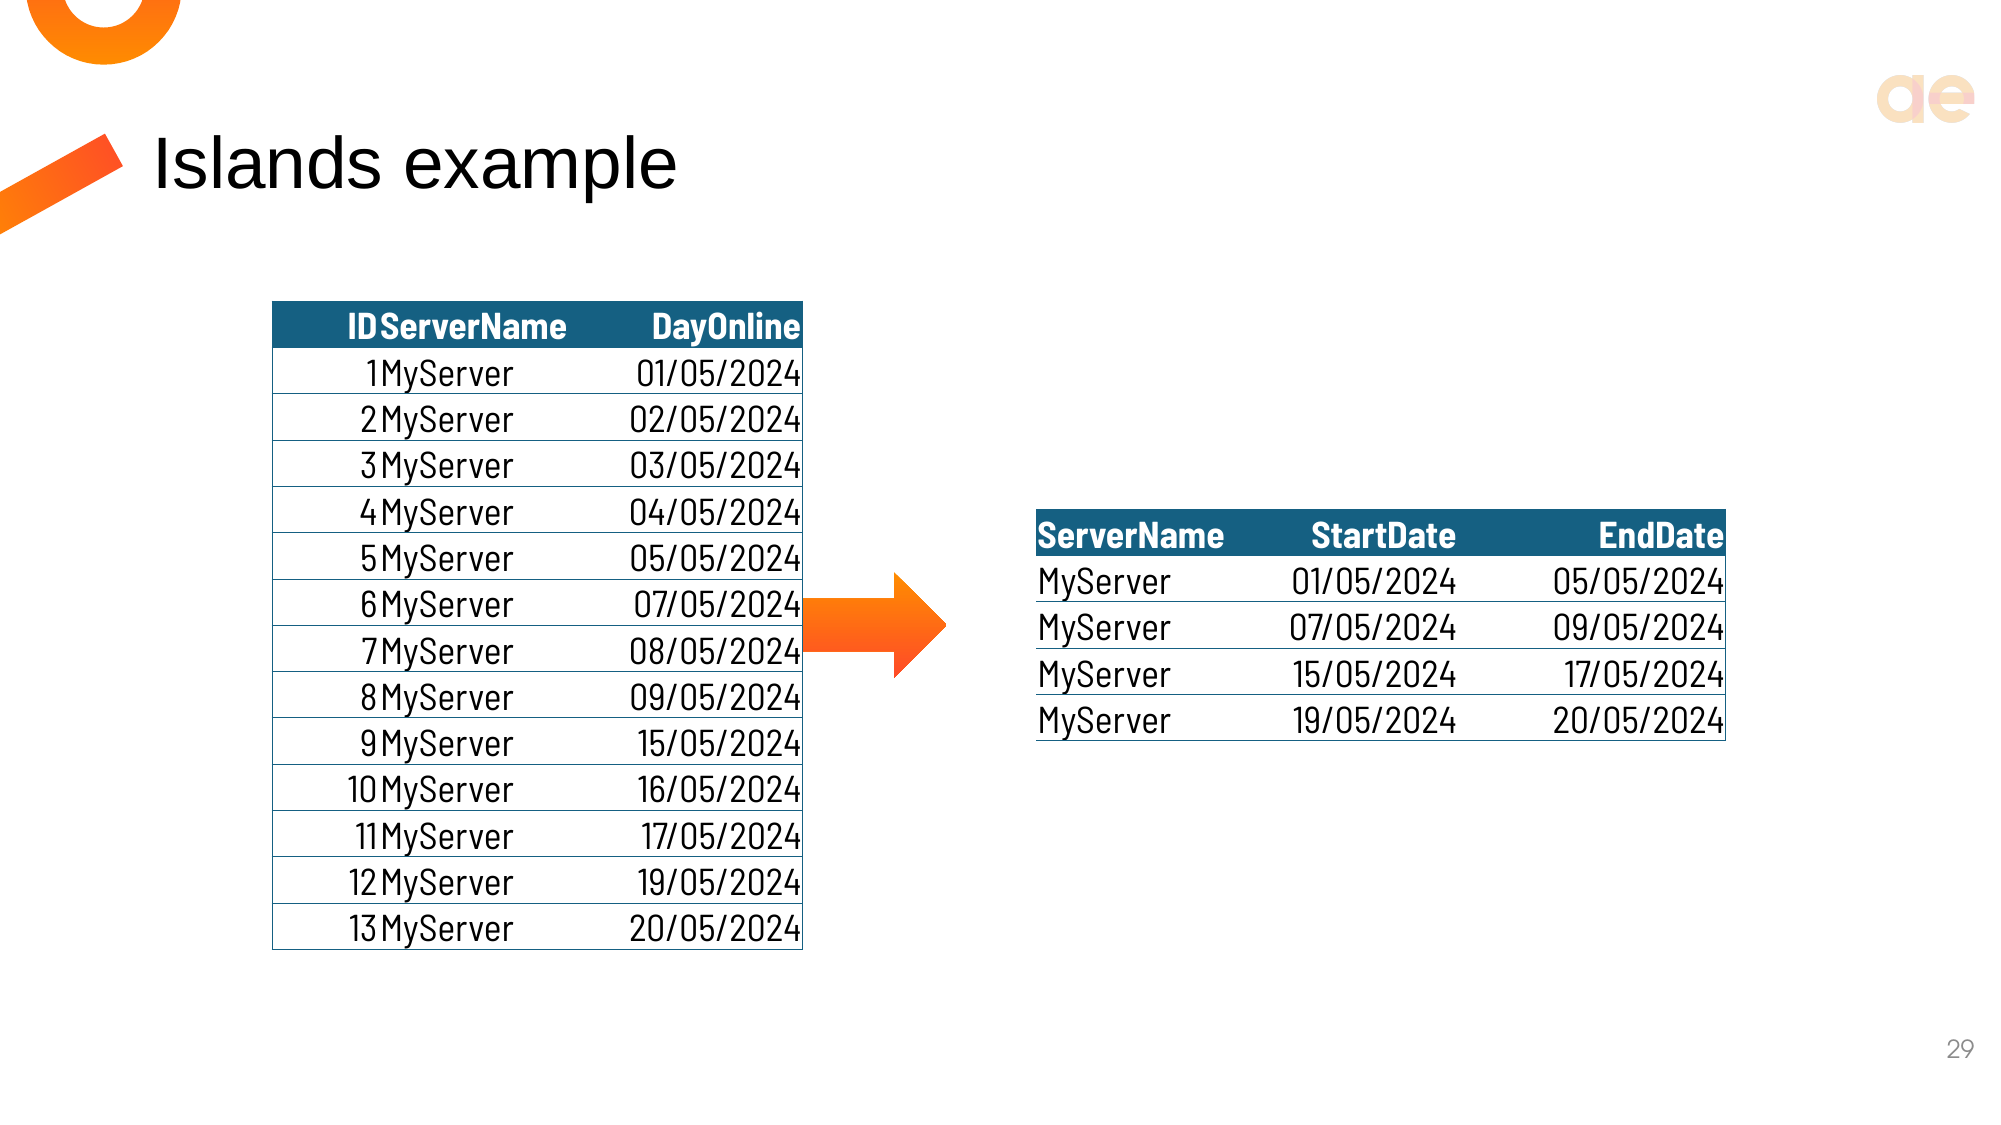

# Islands example
| ID | ServerName | DayOnline |
| --- | --- | --- |
| 1 | MyServer | 01/05/2024 |
| 2 | MyServer | 02/05/2024 |
| 3 | MyServer | 03/05/2024 |
| 4 | MyServer | 04/05/2024 |
| 5 | MyServer | 05/05/2024 |
| 6 | MyServer | 07/05/2024 |
| 7 | MyServer | 08/05/2024 |
| 8 | MyServer | 09/05/2024 |
| 9 | MyServer | 15/05/2024 |
| 10 | MyServer | 16/05/2024 |
| 11 | MyServer | 17/05/2024 |
| 12 | MyServer | 19/05/2024 |
| 13 | MyServer | 20/05/2024 |
| ServerName | StartDate | EndDate |
| --- | --- | --- |
| MyServer | 01/05/2024 | 05/05/2024 |
| MyServer | 07/05/2024 | 09/05/2024 |
| MyServer | 15/05/2024 | 17/05/2024 |
| MyServer | 19/05/2024 | 20/05/2024 |

29